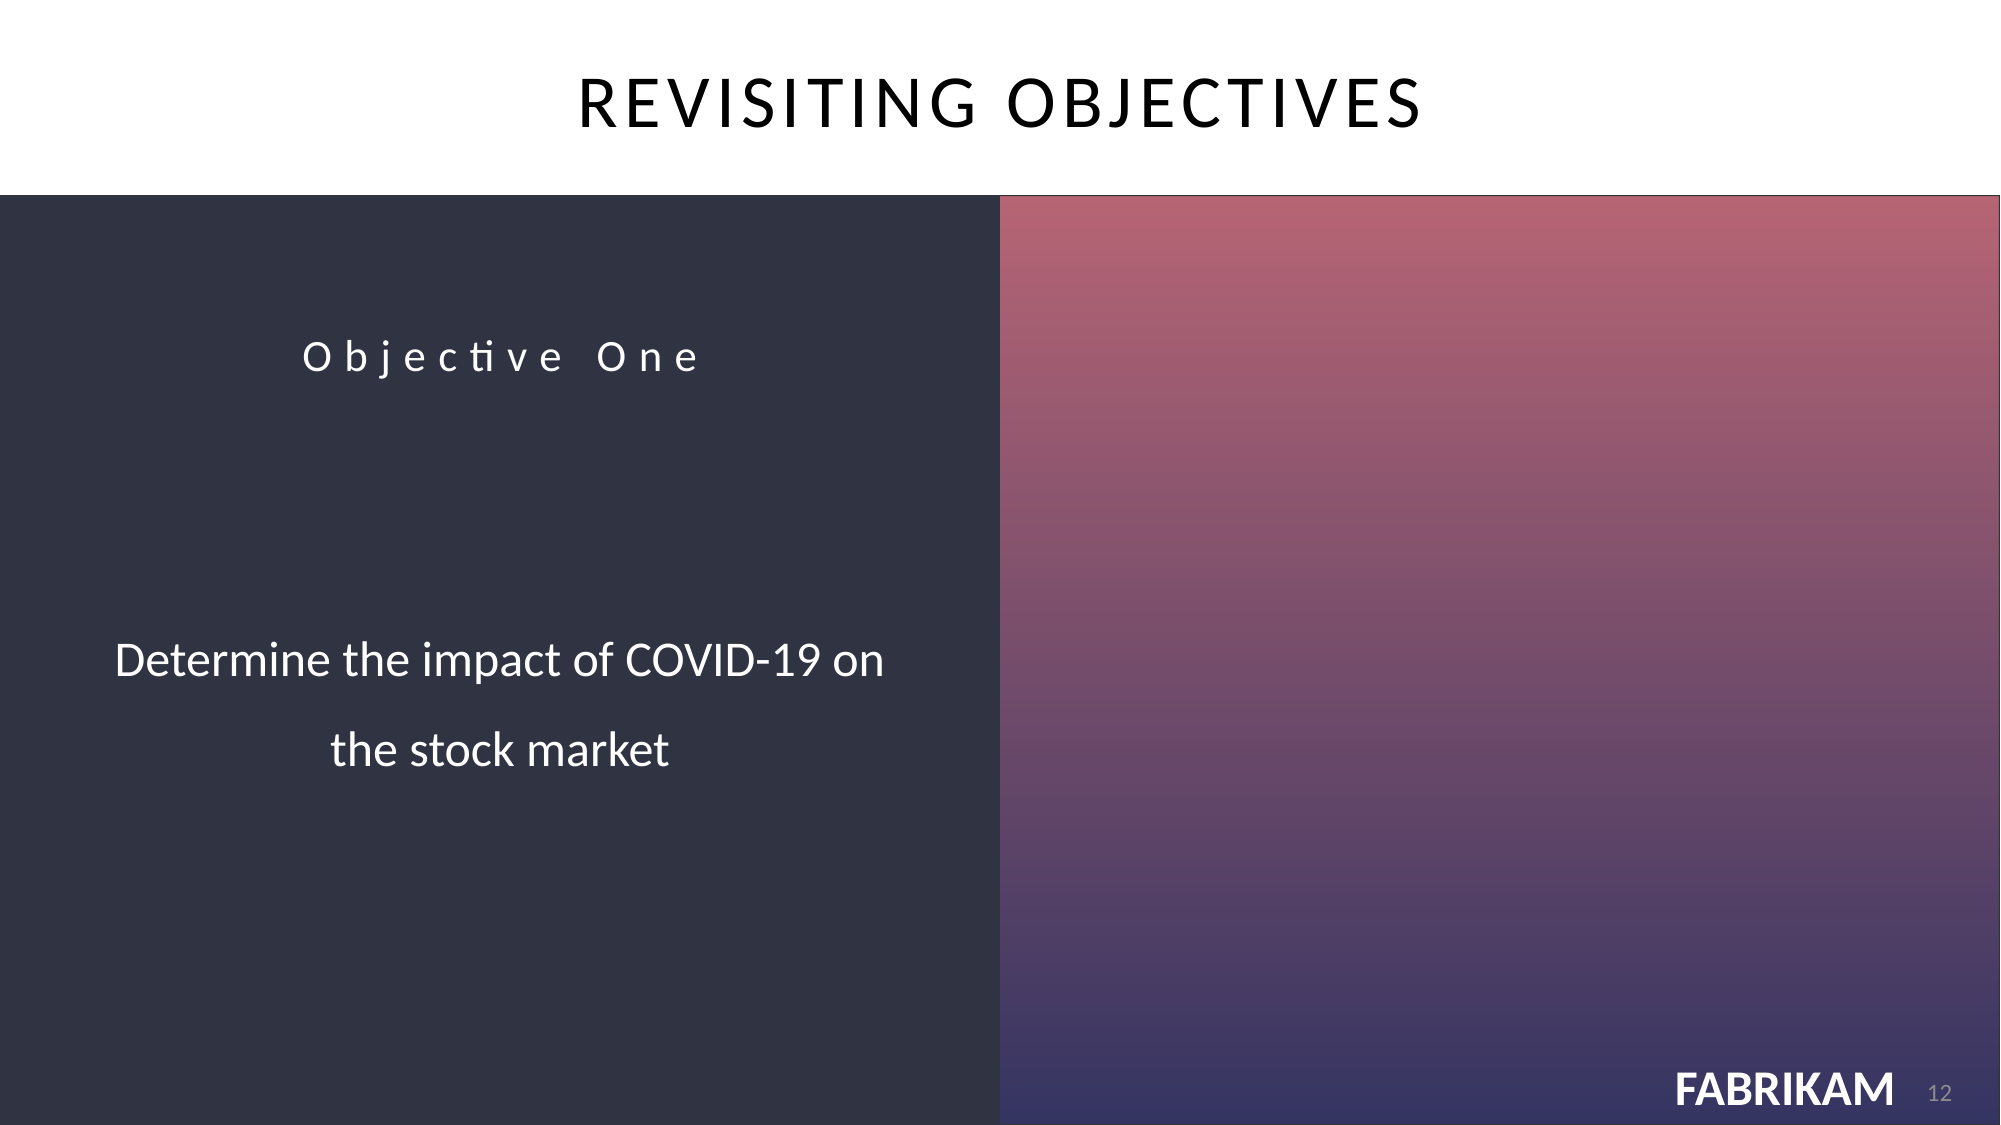

# Revisiting Objectives
Objective One
Determine the impact of COVID-19 on the stock market
12